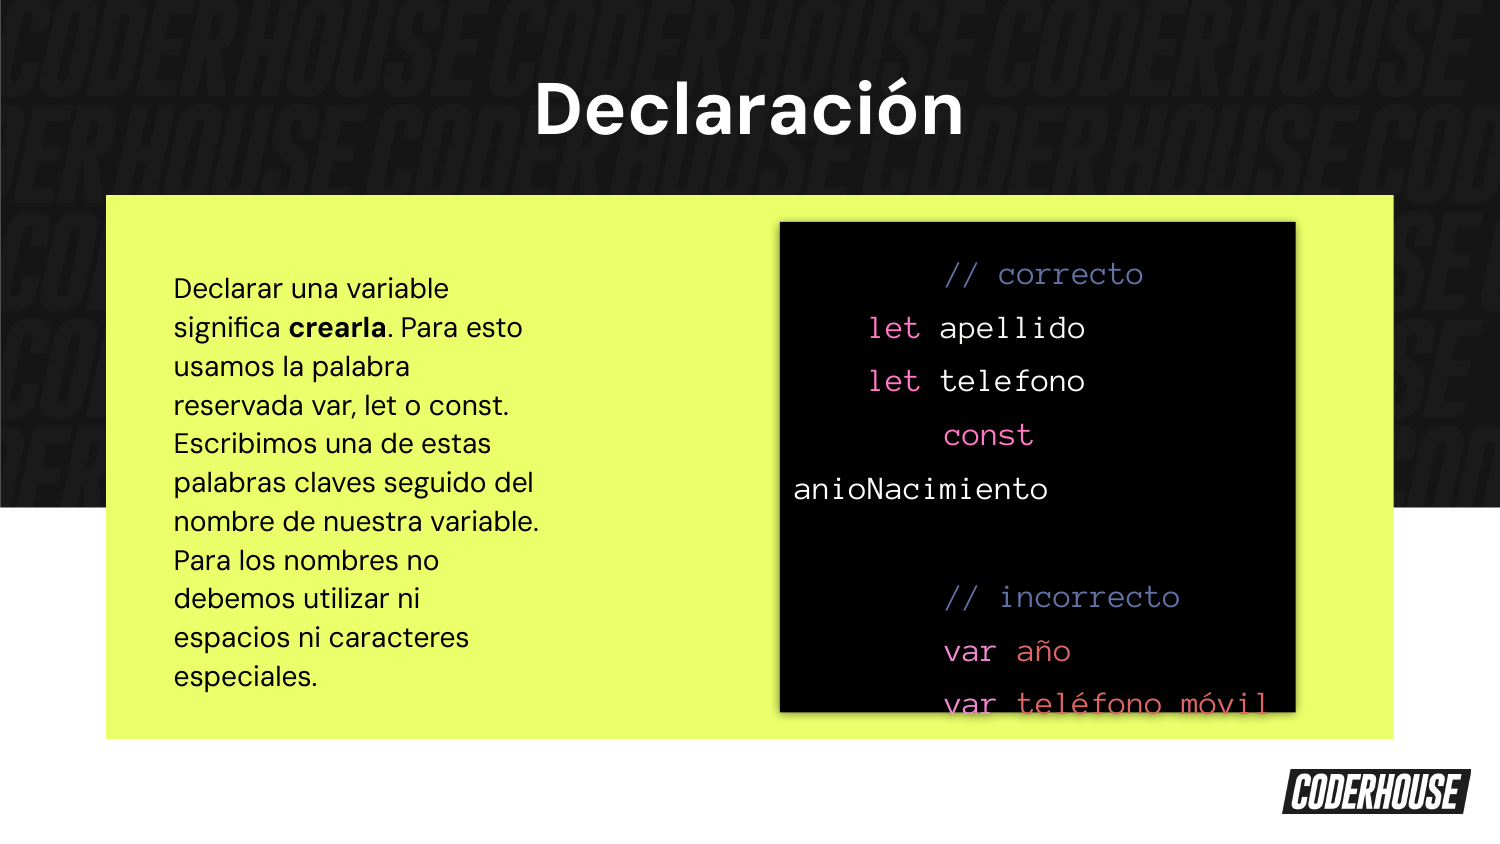

Declaración

 	// correcto
    let apellido
    let telefono
	const anioNacimiento

	// incorrecto
	var año
	var teléfono móvil

Declarar una variable significa crearla. Para esto usamos la palabra reservada var, let o const. Escribimos una de estas palabras claves seguido del nombre de nuestra variable. Para los nombres no debemos utilizar ni espacios ni caracteres especiales.